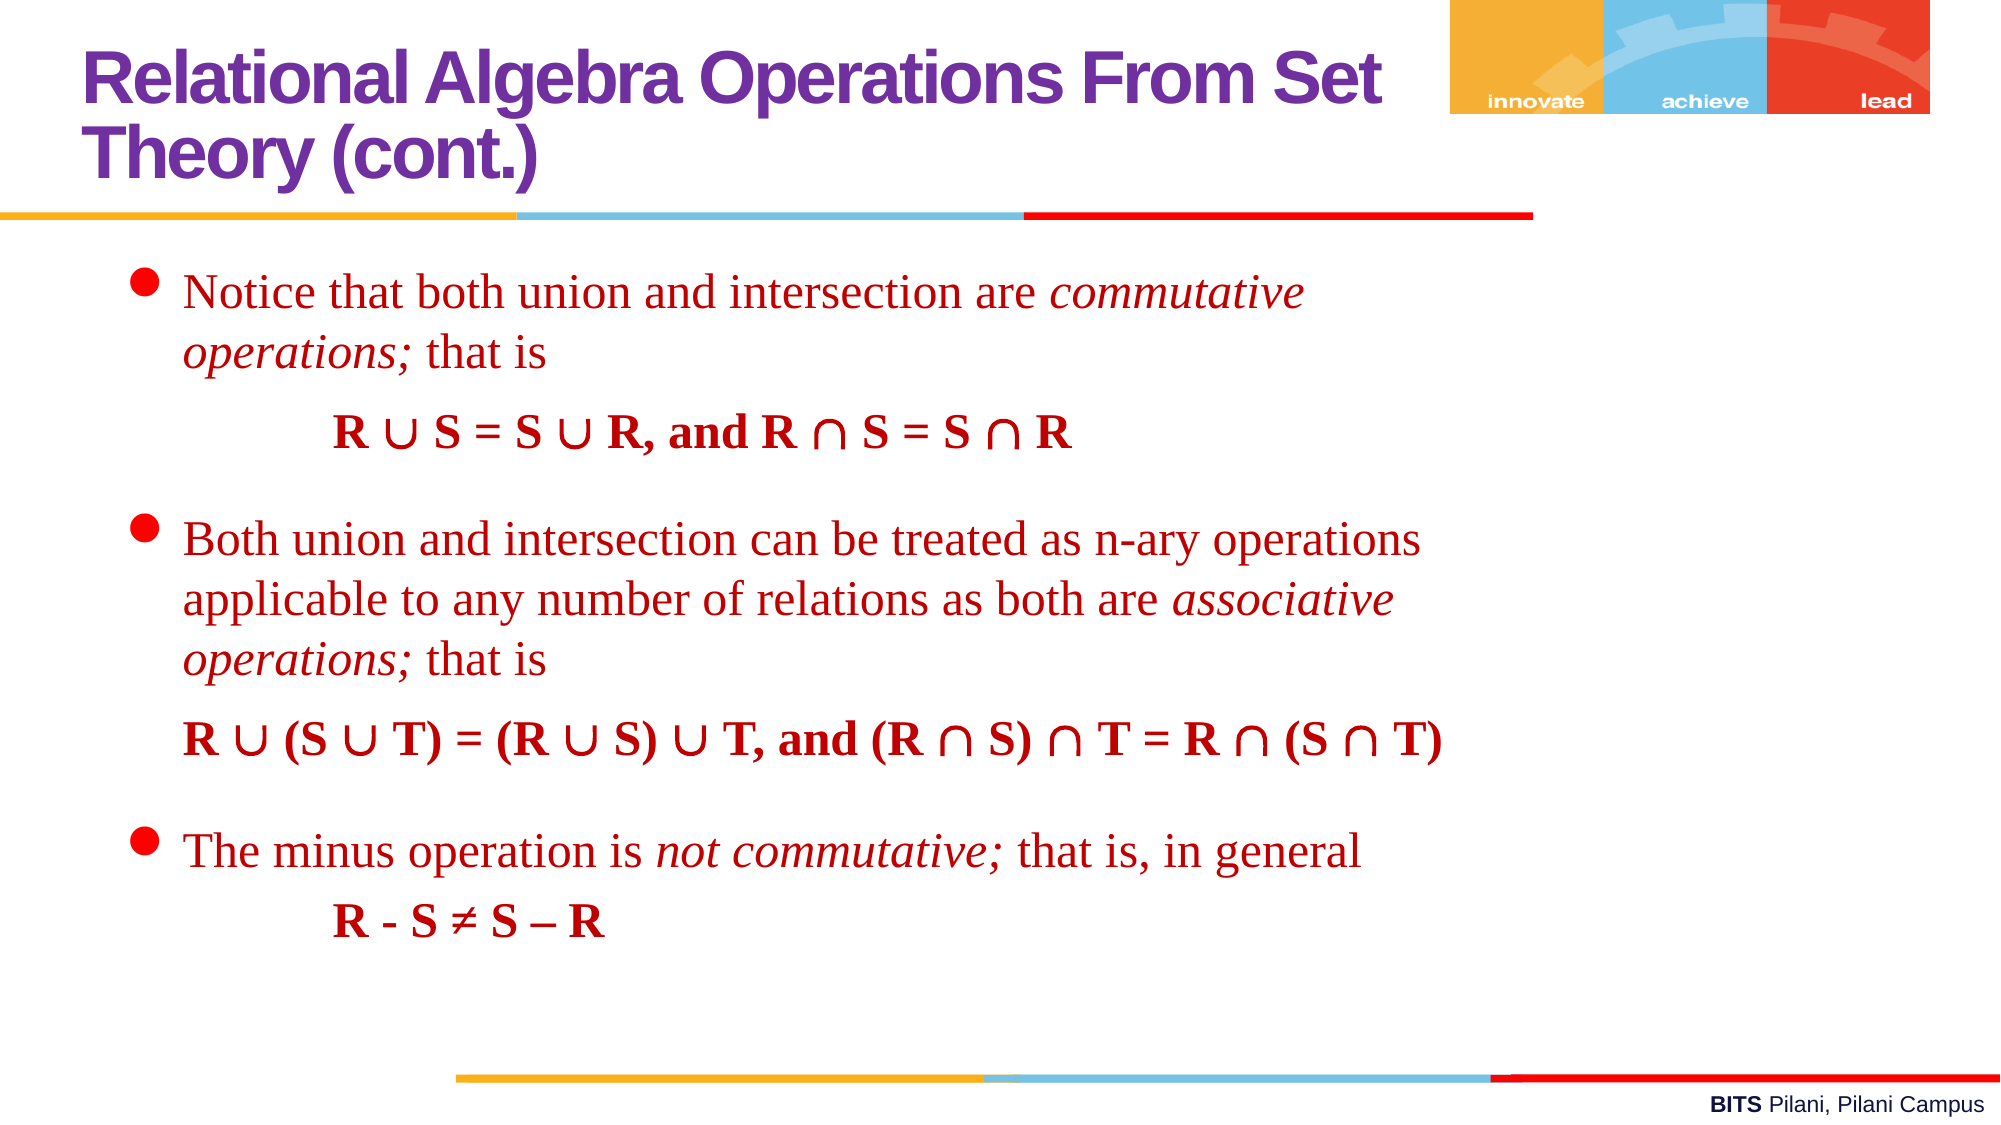

Relational Algebra Operations From Set Theory (cont.)
Notice that both union and intersection are commutative operations; that is
		R ∪ S = S ∪ R, and R ∩ S = S ∩ R

Both union and intersection can be treated as n-ary operations applicable to any number of relations as both are associative operations; that is
	R ∪ (S ∪ T) = (R ∪ S) ∪ T, and (R ∩ S) ∩ T = R ∩ (S ∩ T)

The minus operation is not commutative; that is, in general
		R - S ≠ S – R